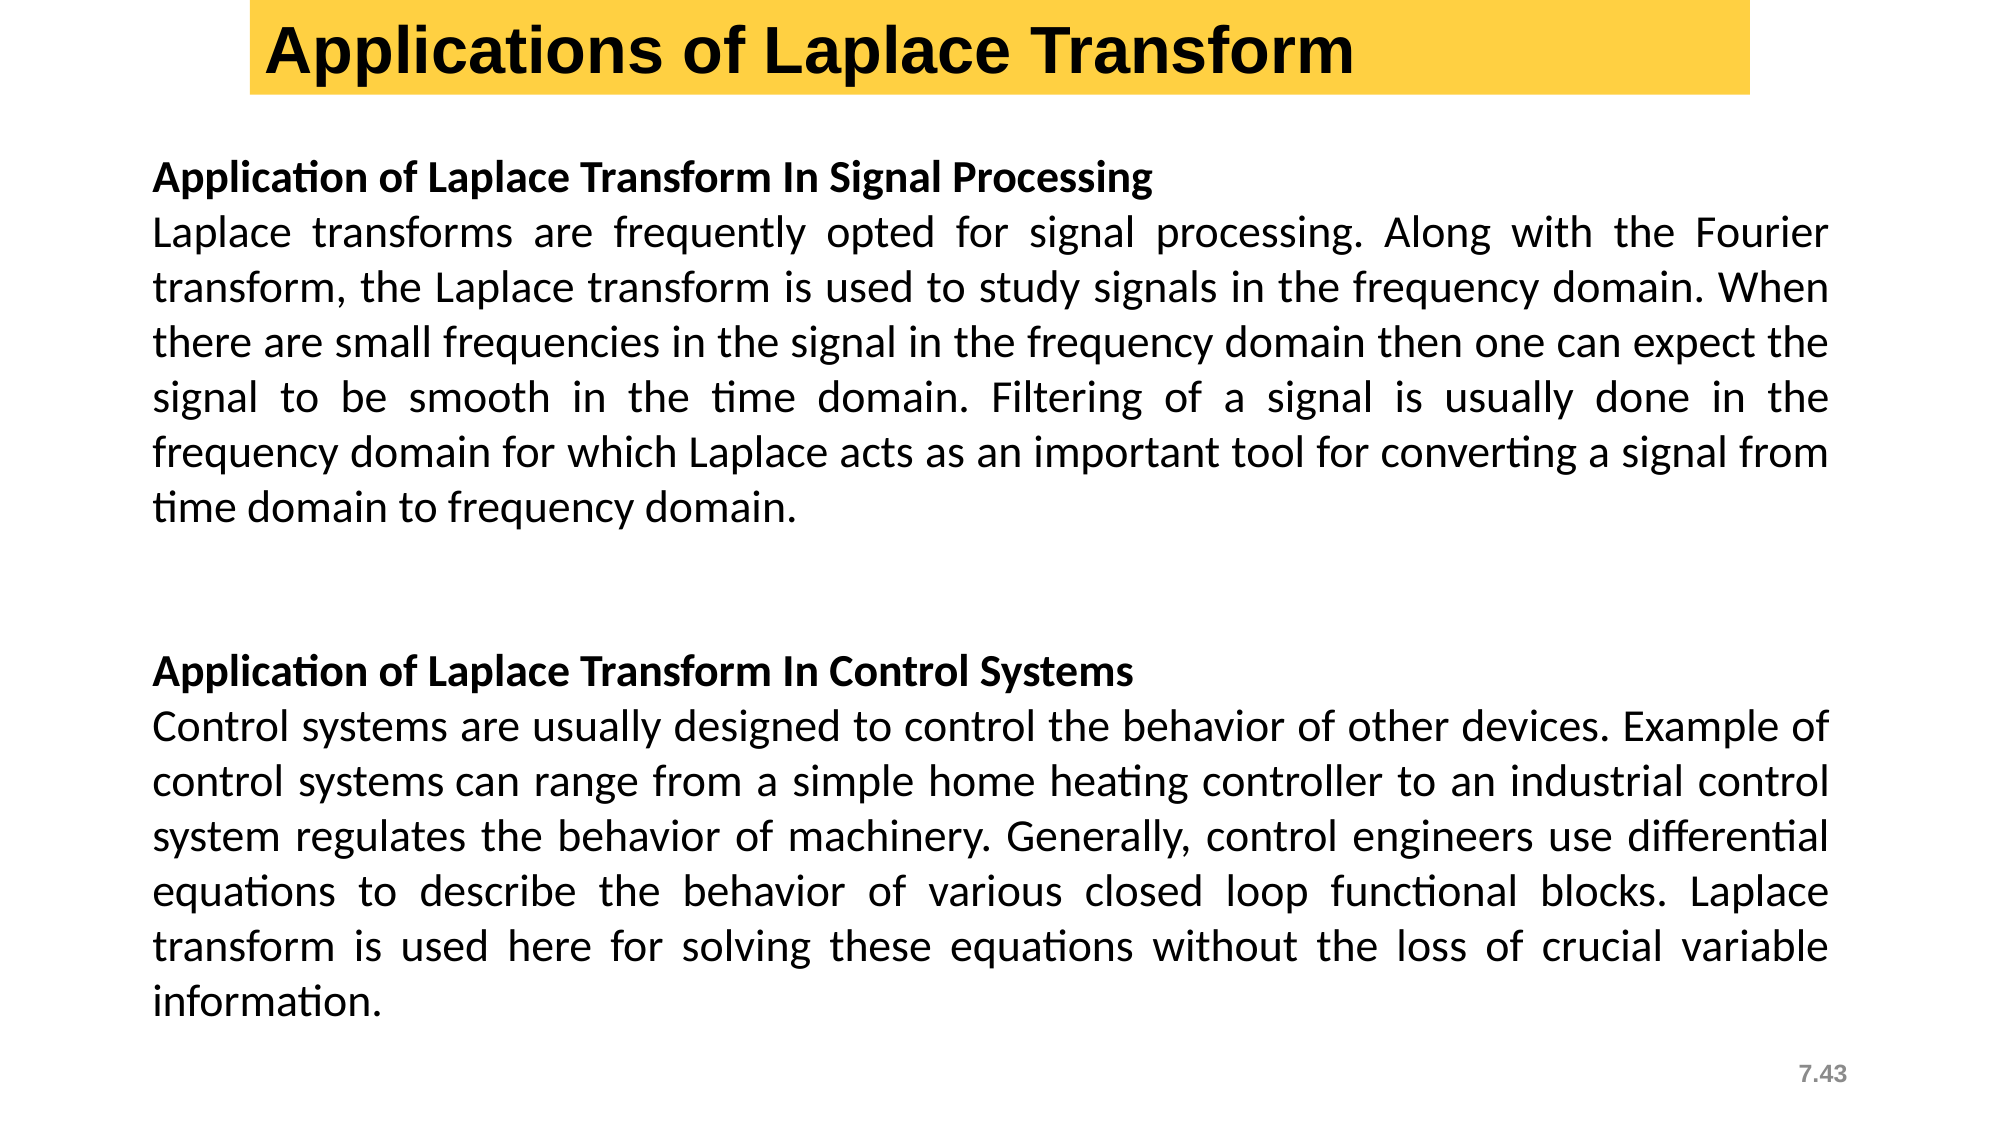

Applications of Laplace Transform
Application of Laplace Transform In Signal Processing
Laplace transforms are frequently opted for signal processing. Along with the Fourier transform, the Laplace transform is used to study signals in the frequency domain. When there are small frequencies in the signal in the frequency domain then one can expect the signal to be smooth in the time domain. Filtering of a signal is usually done in the frequency domain for which Laplace acts as an important tool for converting a signal from time domain to frequency domain.

Application of Laplace Transform In Control Systems
Control systems are usually designed to control the behavior of other devices. Example of control systems can range from a simple home heating controller to an industrial control system regulates the behavior of machinery. Generally, control engineers use differential equations to describe the behavior of various closed loop functional blocks. Laplace transform is used here for solving these equations without the loss of crucial variable information.
7.43